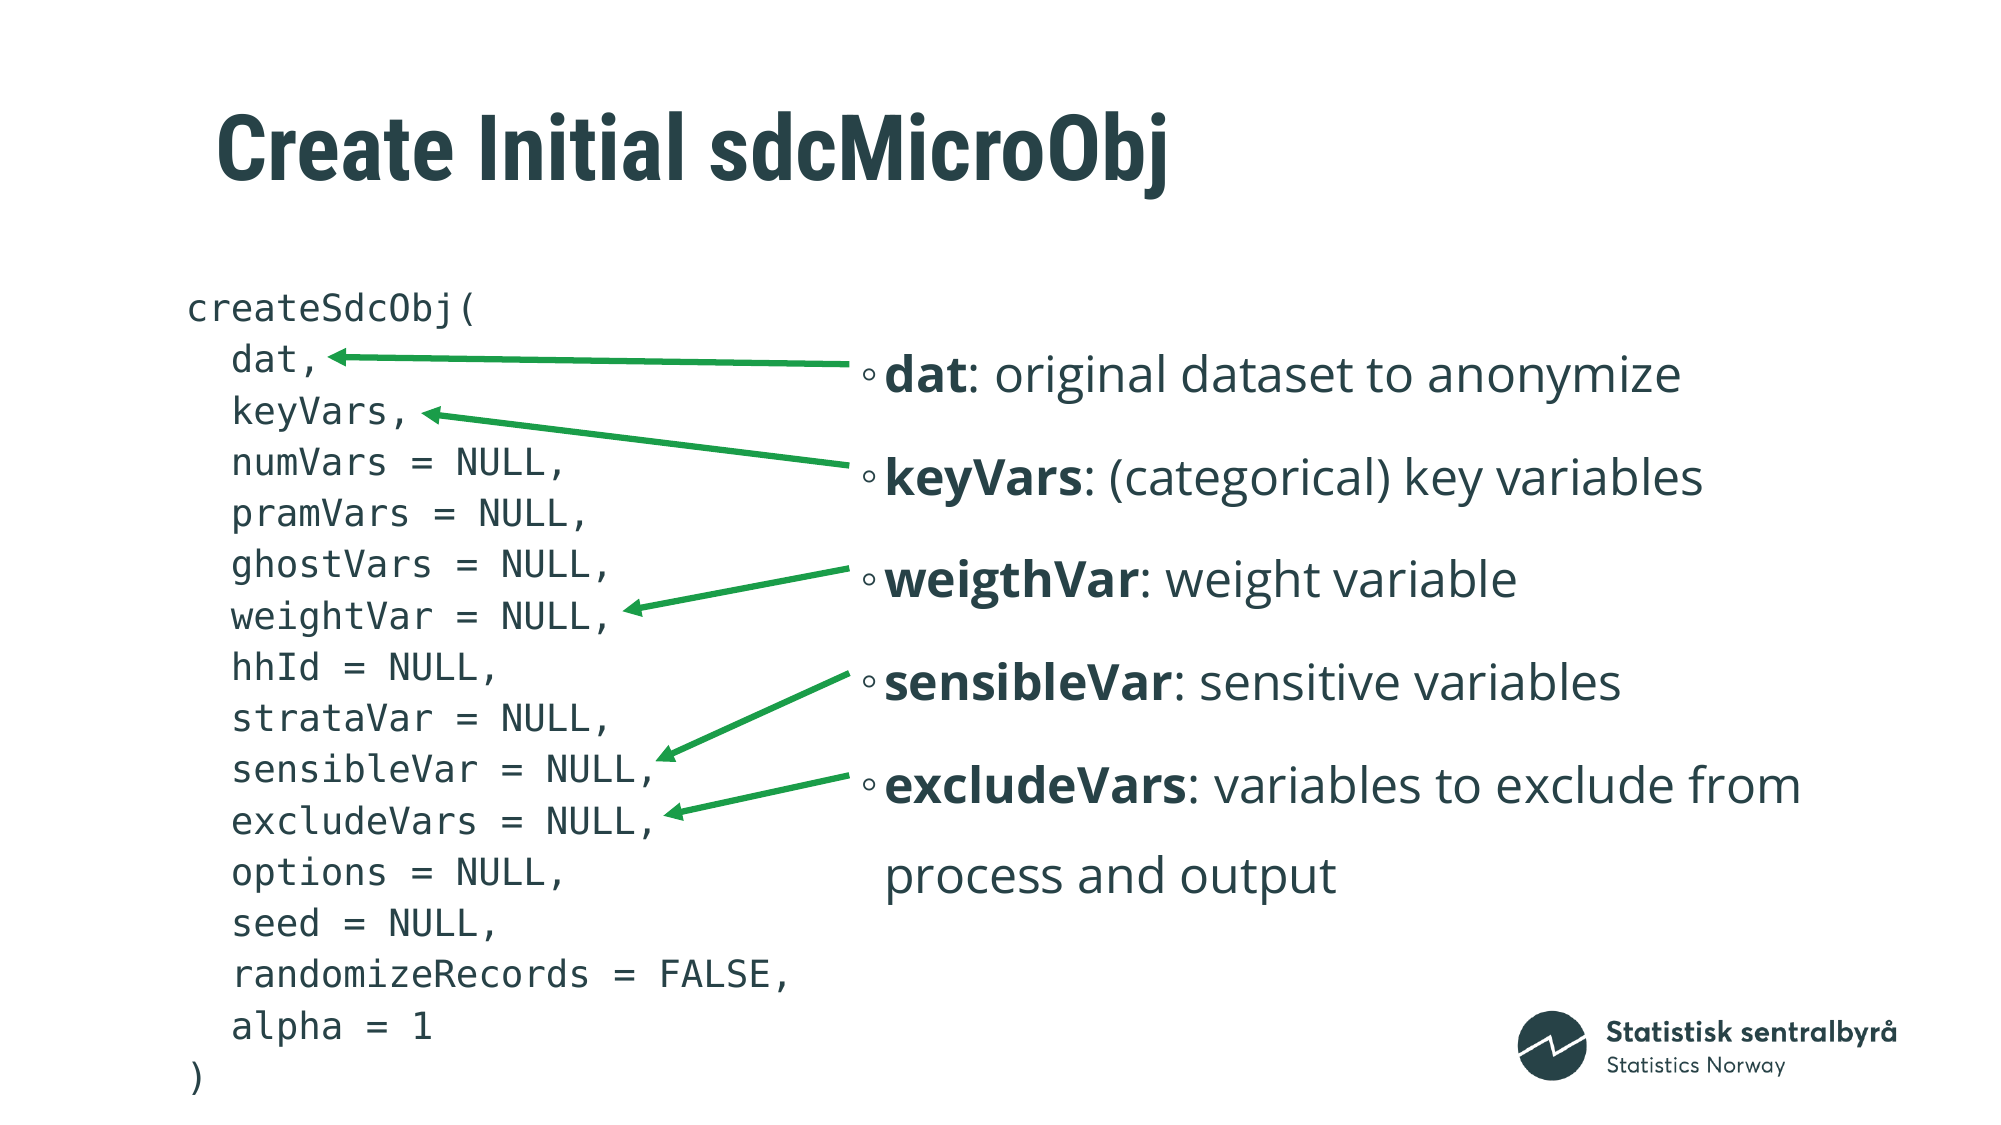

# Create Initial sdcMicroObj
createSdcObj(
  dat,
  keyVars,
  numVars = NULL,
  pramVars = NULL,
  ghostVars = NULL,
  weightVar = NULL,
  hhId = NULL,
  strataVar = NULL,
  sensibleVar = NULL,
  excludeVars = NULL,
  options = NULL,
  seed = NULL,
  randomizeRecords = FALSE,
  alpha = 1
)

dat: original dataset to anonymize
keyVars: (categorical) key variables
weigthVar: weight variable
sensibleVar: sensitive variables
excludeVars: variables to exclude from process and output